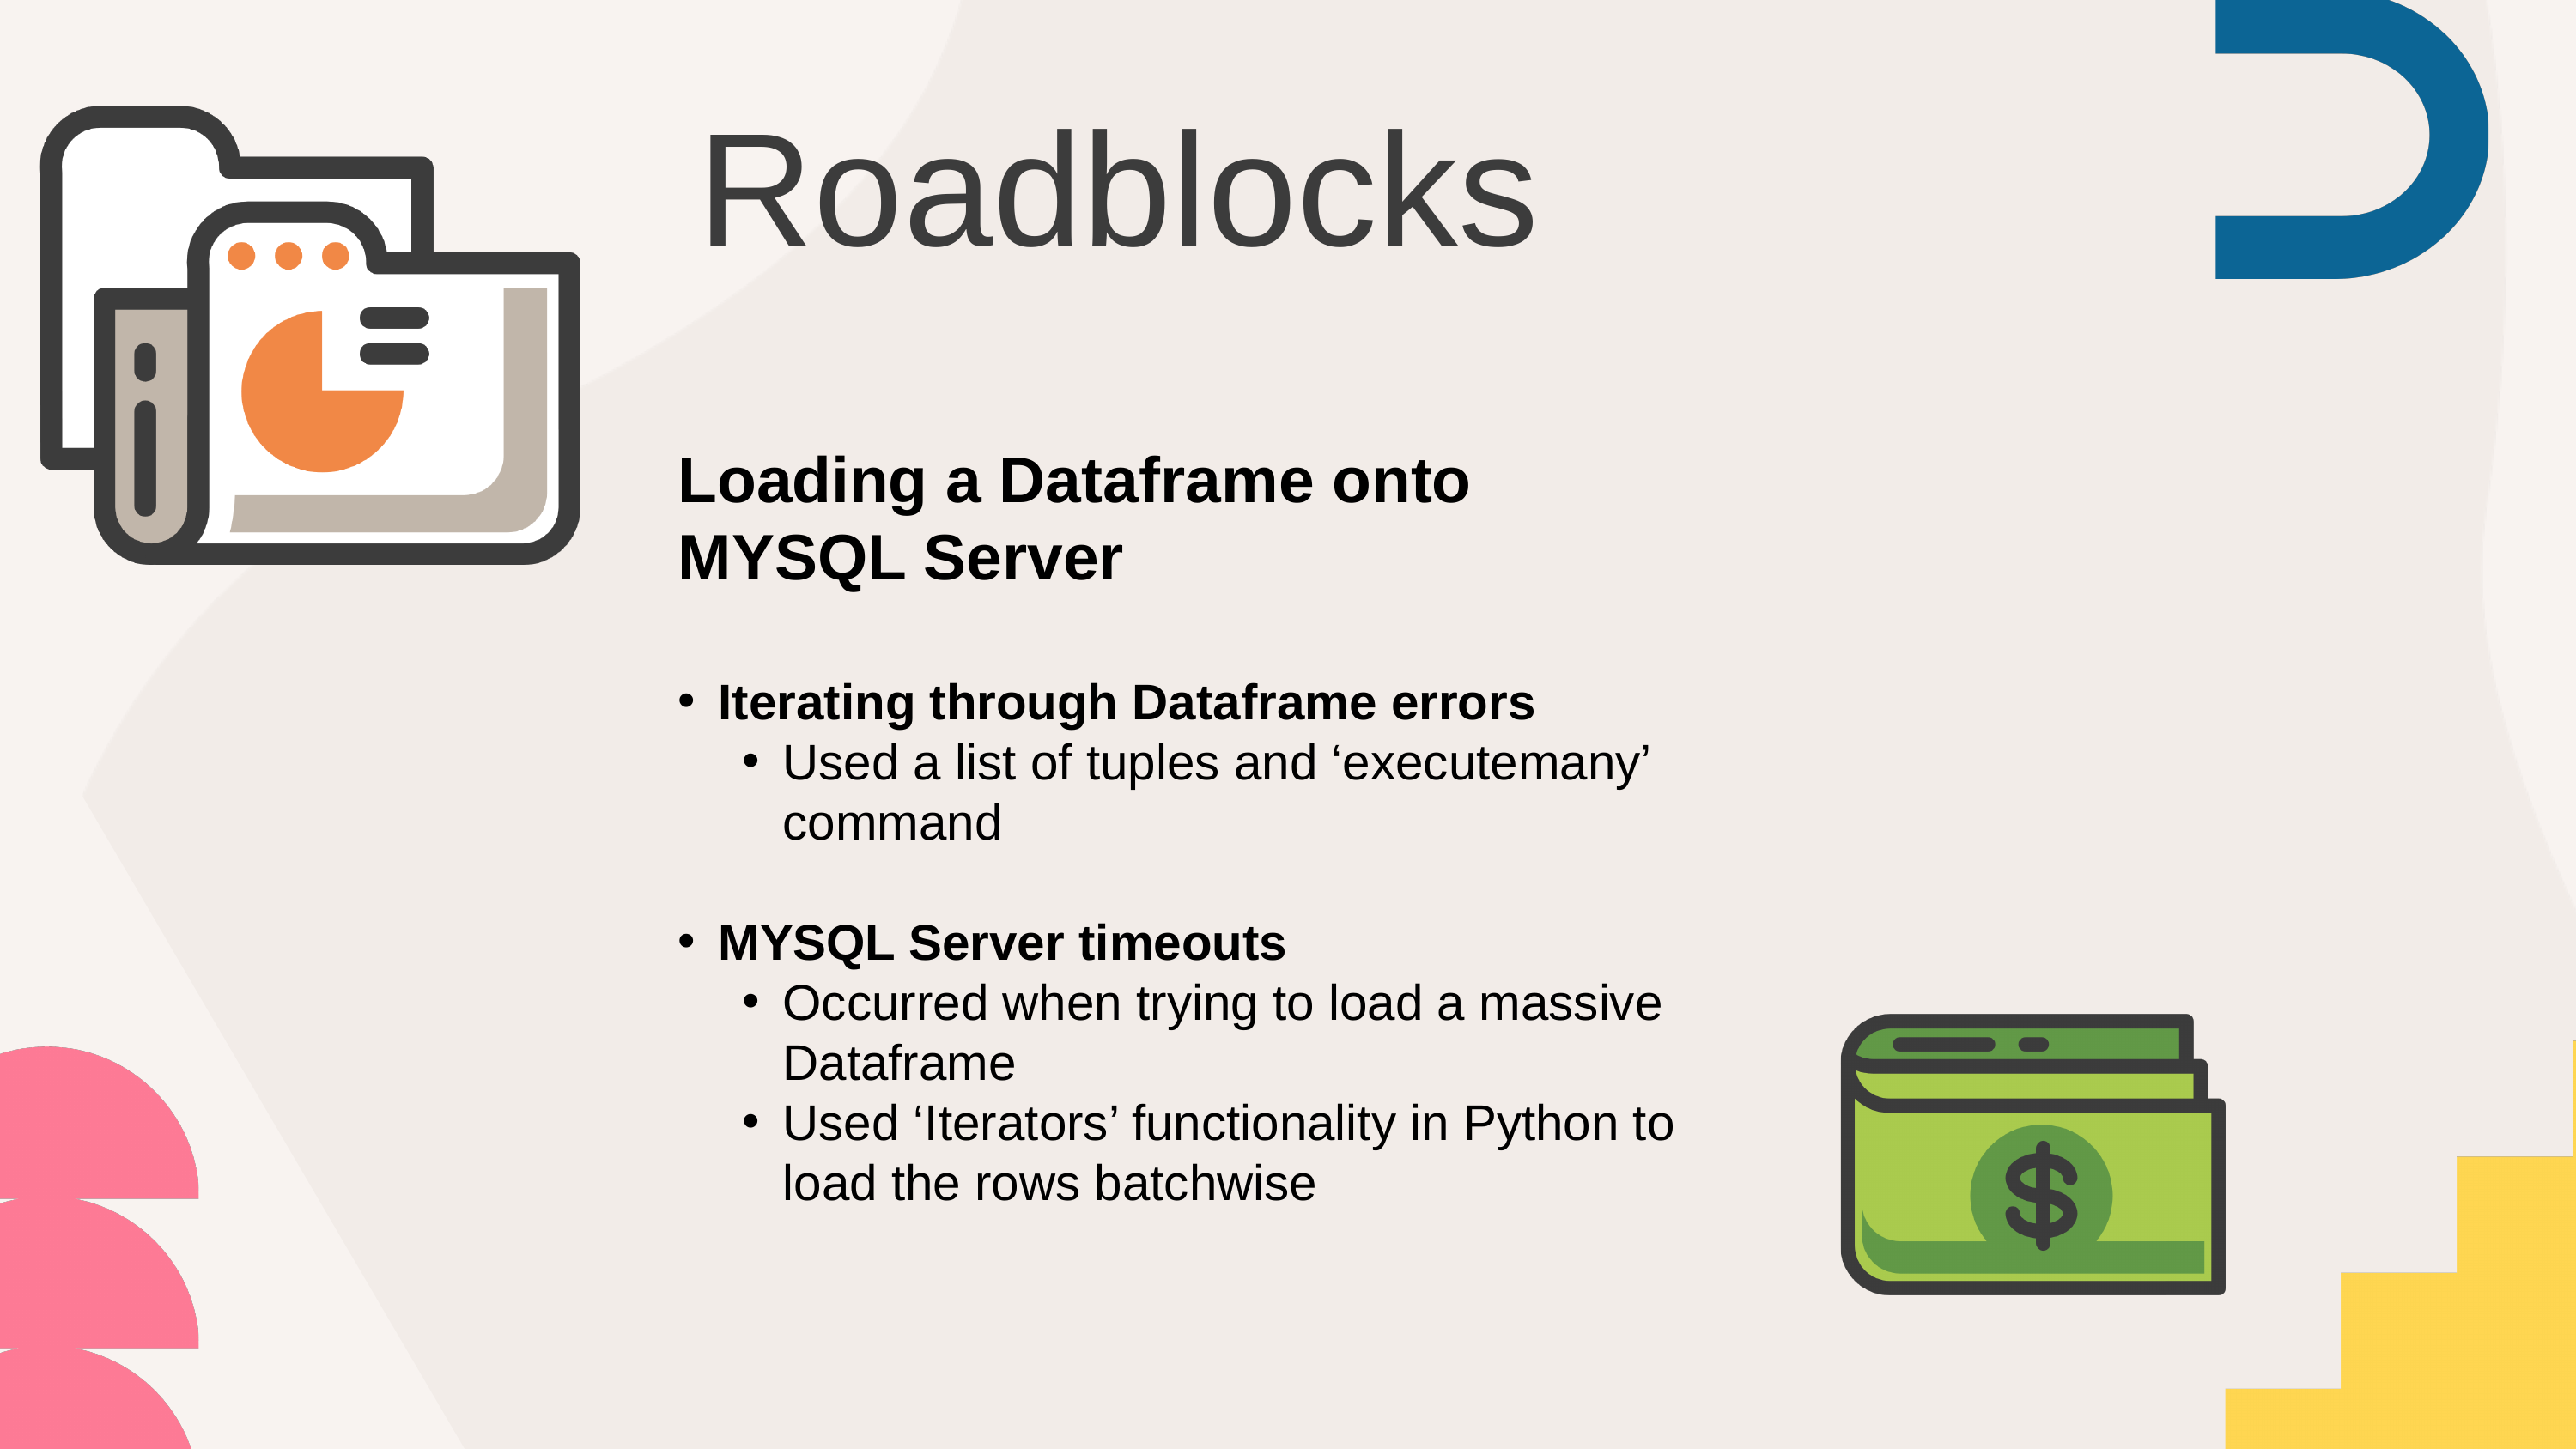

Roadblocks
Loading a Dataframe onto MYSQL Server

Iterating through Dataframe errors
Used a list of tuples and ‘executemany’ command

MYSQL Server timeouts
Occurred when trying to load a massive Dataframe
Used ‘Iterators’ functionality in Python to load the rows batchwise